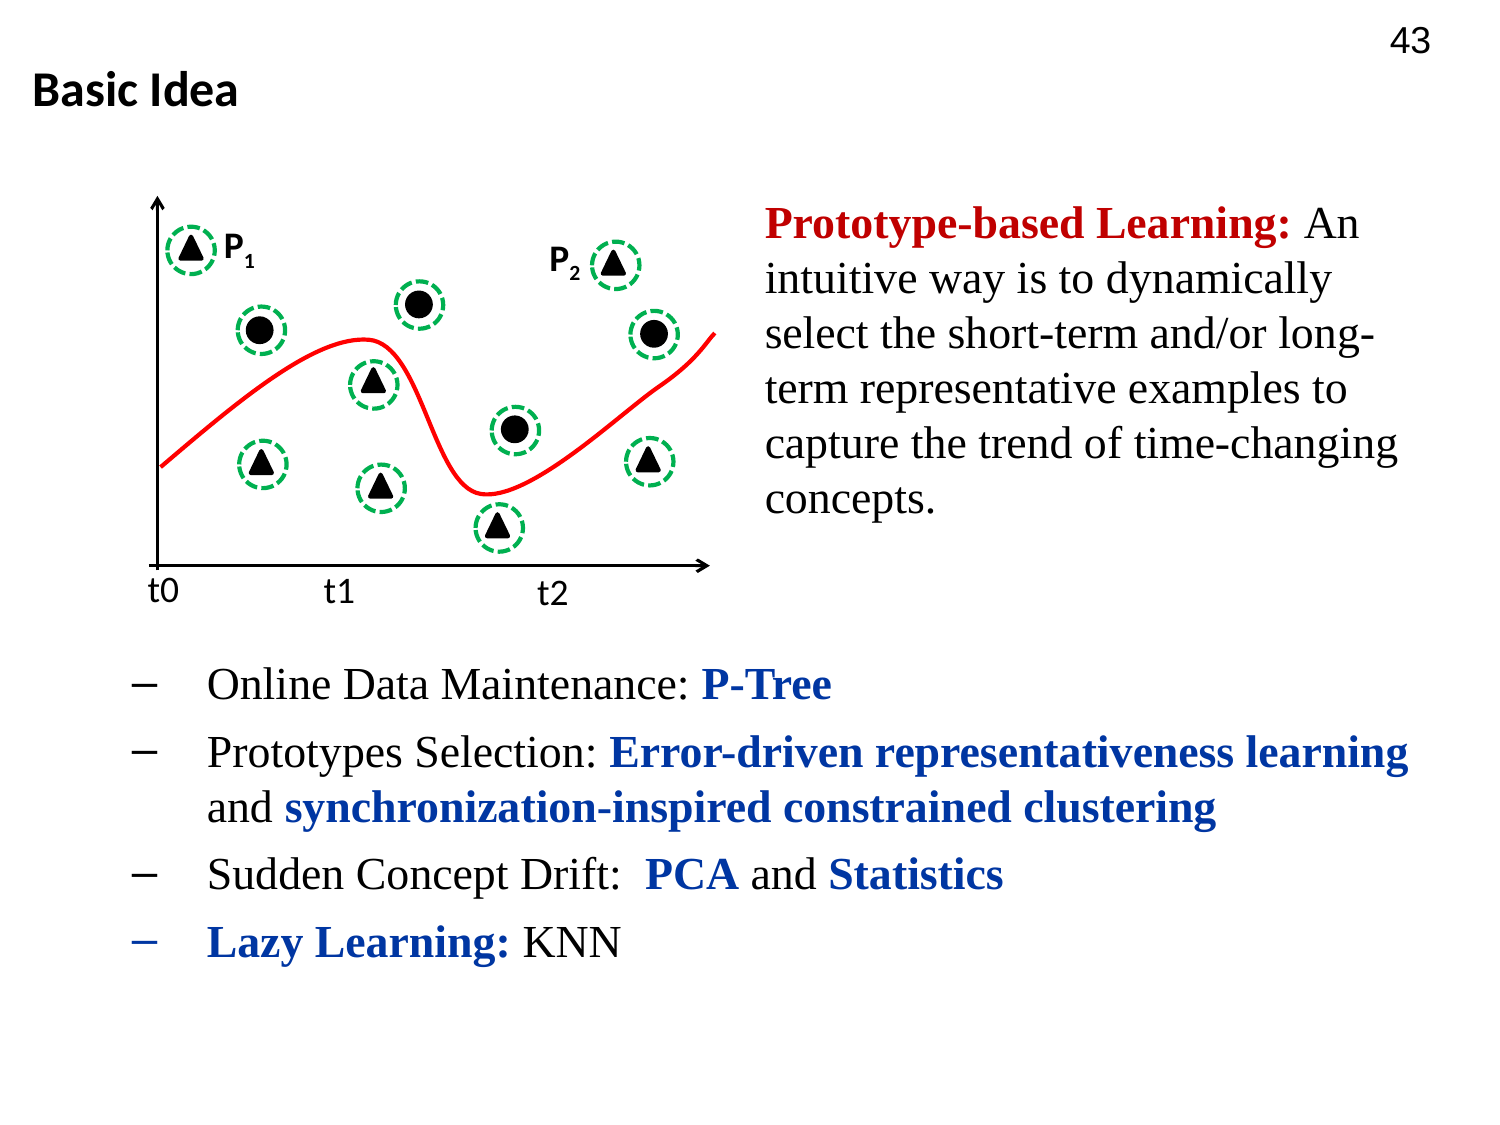

43
Basic Idea
Prototype-based Learning: An intuitive way is to dynamically select the short-term and/or long-term representative examples to capture the trend of time-changing concepts.
P1

P2

t0
t1
t2
Online Data Maintenance: P-Tree
Prototypes Selection: Error-driven representativeness learning and synchronization-inspired constrained clustering
Sudden Concept Drift:  PCA and Statistics
Lazy Learning: KNN